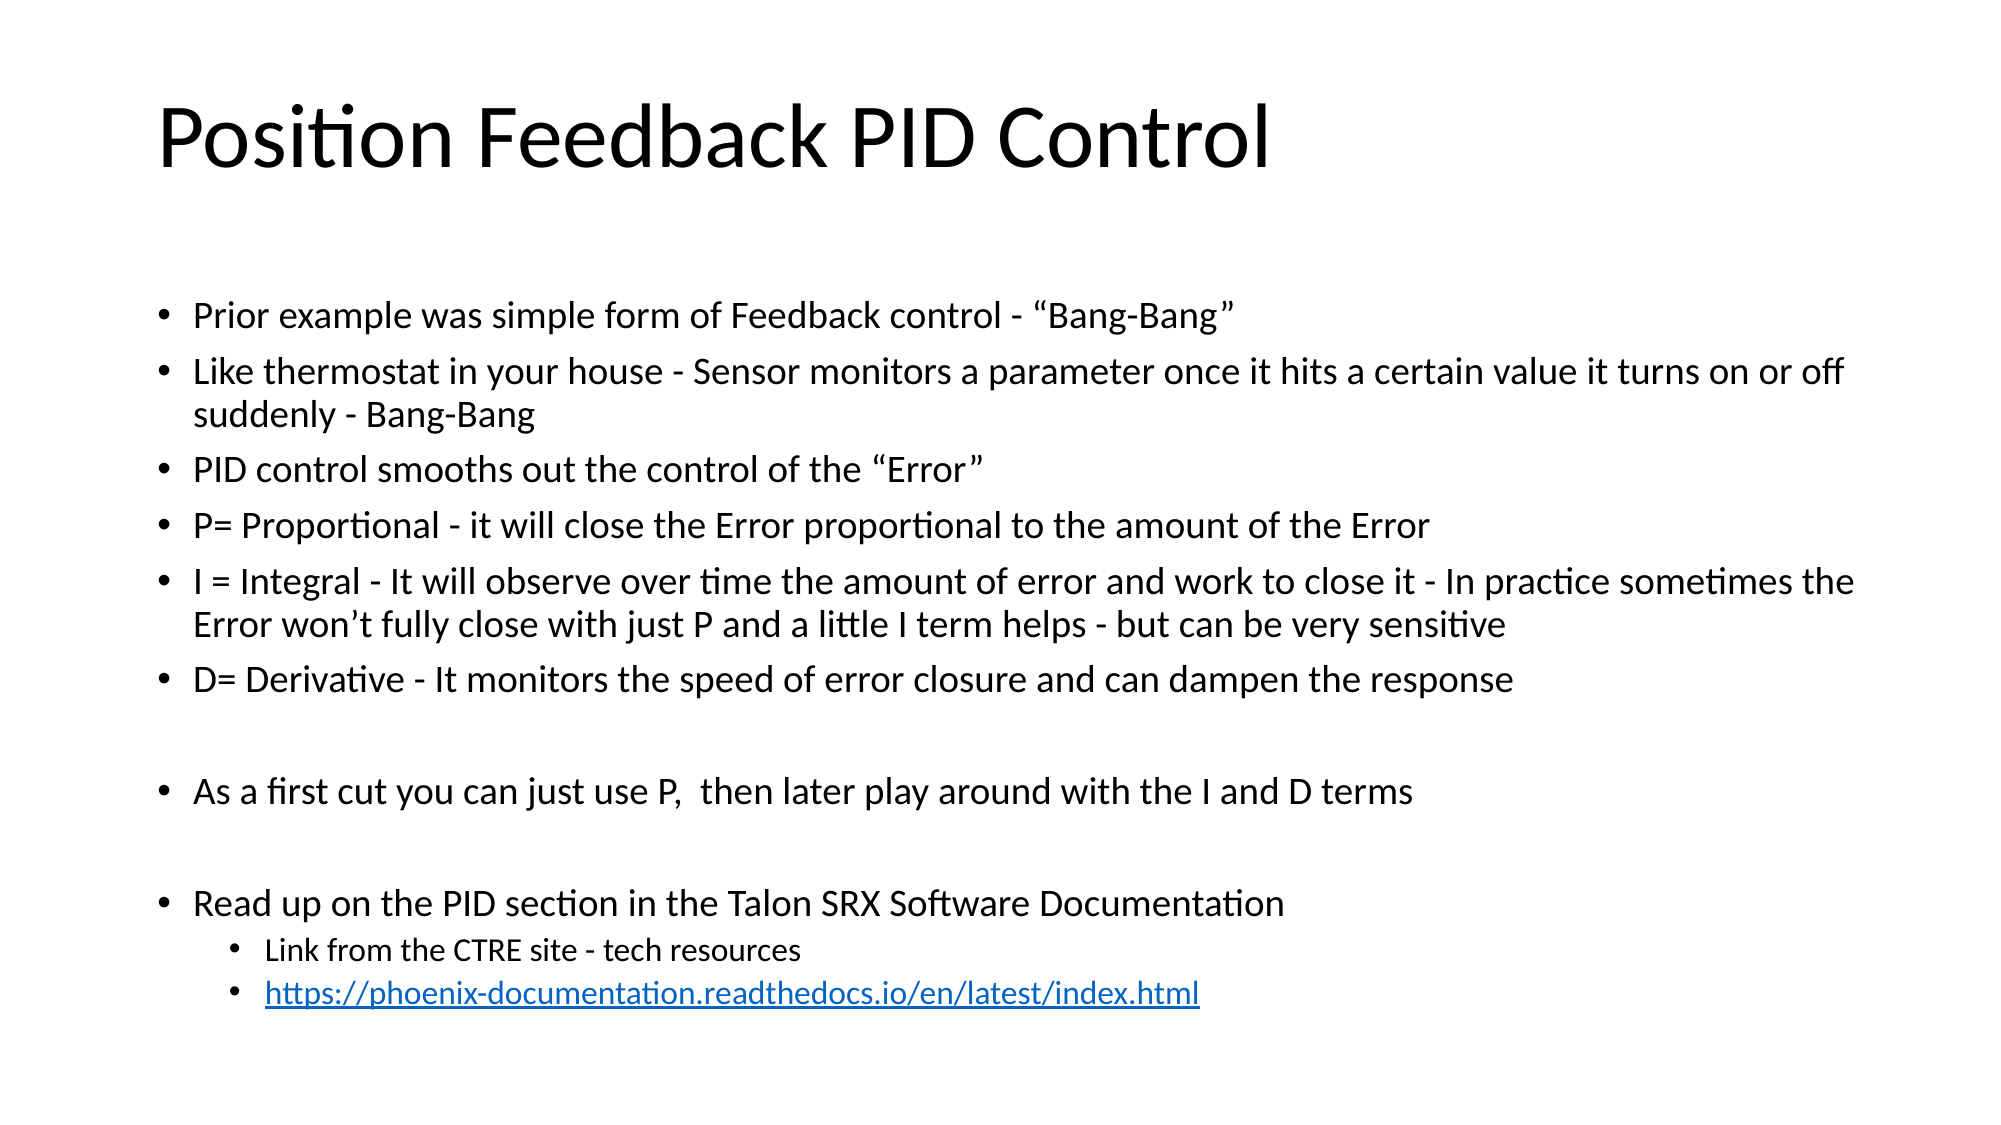

# Position Feedback PID Control
Prior example was simple form of Feedback control - “Bang-Bang”
Like thermostat in your house - Sensor monitors a parameter once it hits a certain value it turns on or off suddenly - Bang-Bang
PID control smooths out the control of the “Error”
P= Proportional - it will close the Error proportional to the amount of the Error
I = Integral - It will observe over time the amount of error and work to close it - In practice sometimes the Error won’t fully close with just P and a little I term helps - but can be very sensitive
D= Derivative - It monitors the speed of error closure and can dampen the response

As a first cut you can just use P,  then later play around with the I and D terms

Read up on the PID section in the Talon SRX Software Documentation
Link from the CTRE site - tech resources
https://phoenix-documentation.readthedocs.io/en/latest/index.html